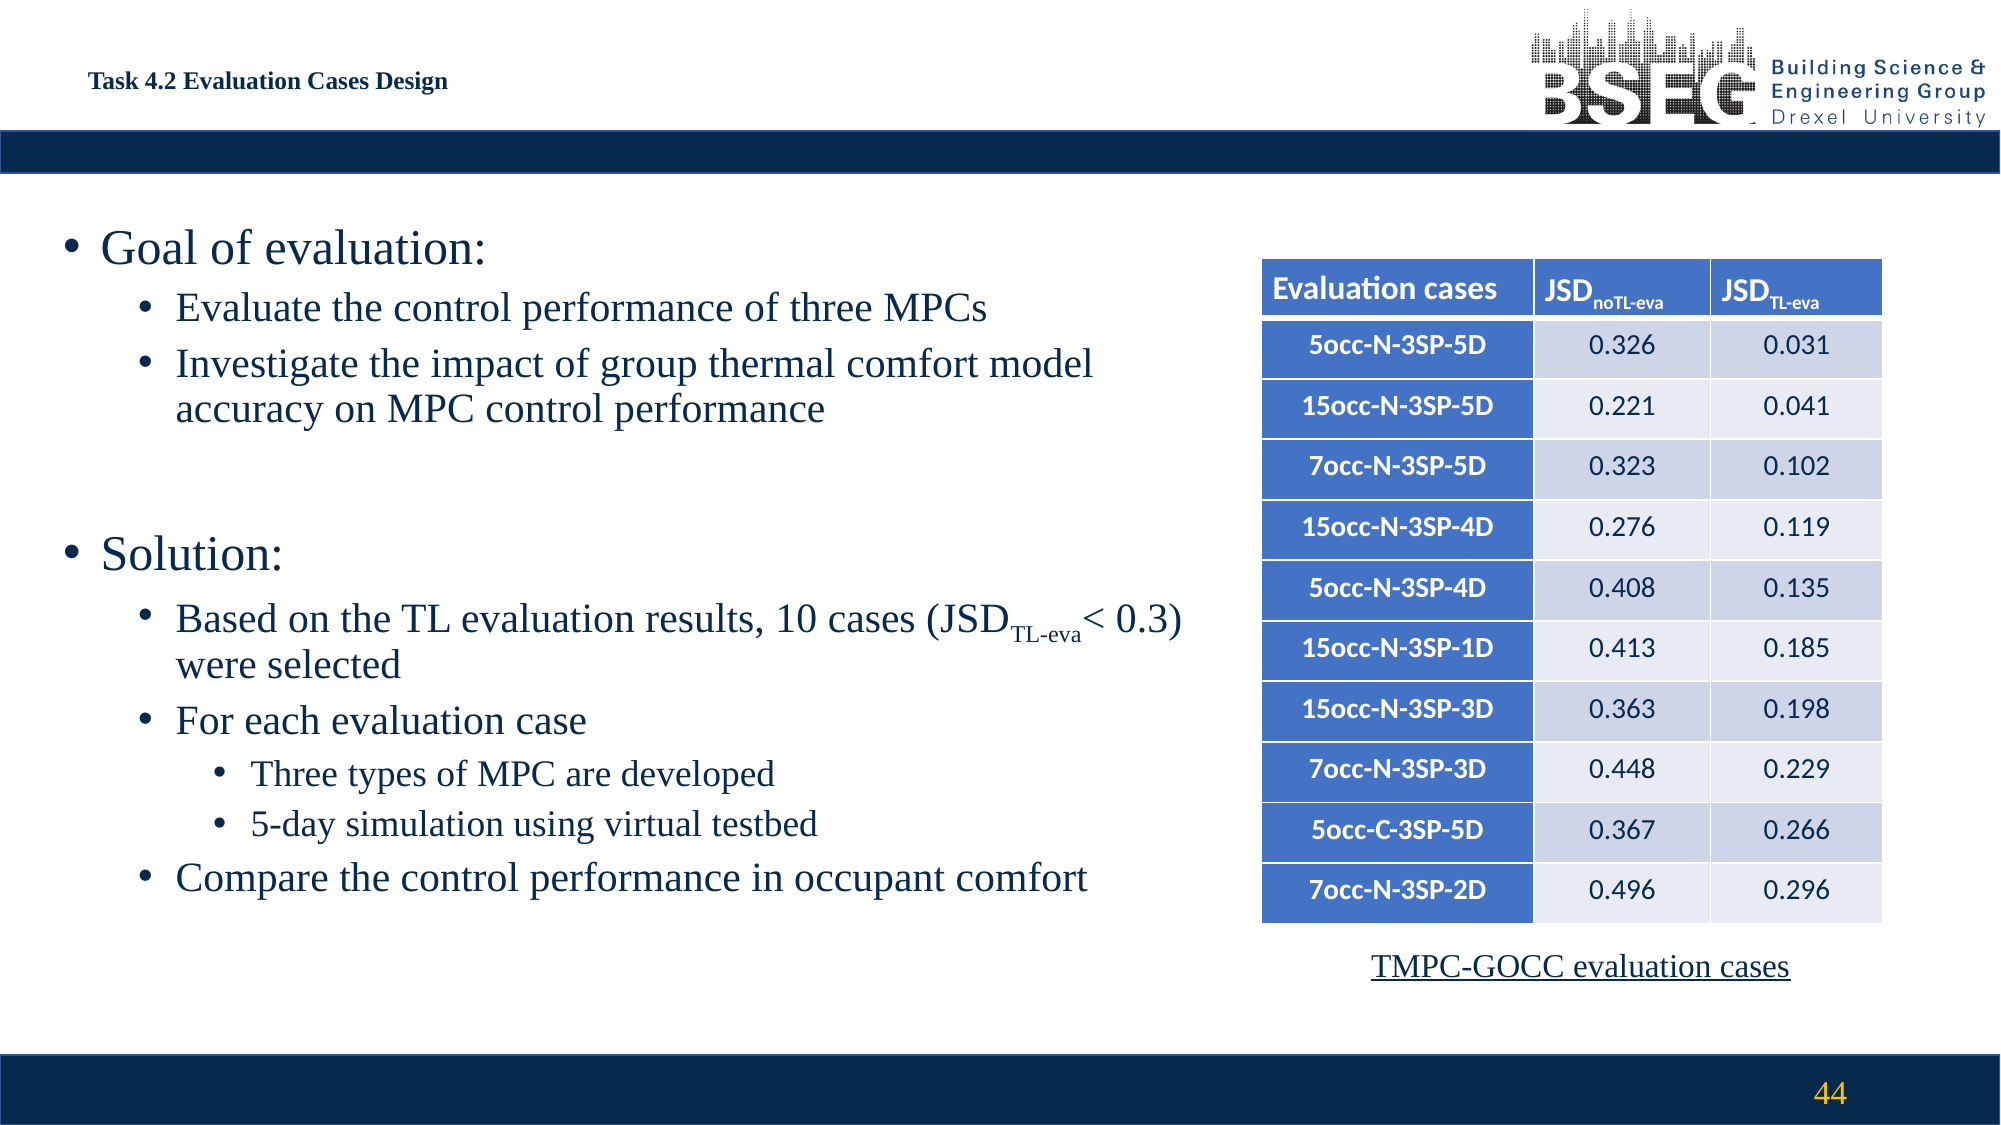

# Task 4.2 Evaluation Cases Design
Goal of evaluation:
Evaluate the control performance of three MPCs
Investigate the impact of group thermal comfort model accuracy on MPC control performance

Solution:
Based on the TL evaluation results, 10 cases (JSDTL-eva< 0.3) were selected
For each evaluation case
Three types of MPC are developed
5-day simulation using virtual testbed
Compare the control performance in occupant comfort
| Evaluation cases | JSDnoTL-eva | JSDTL-eva |
| --- | --- | --- |
| 5occ-N-3SP-5D | 0.326 | 0.031 |
| 15occ-N-3SP-5D | 0.221 | 0.041 |
| 7occ-N-3SP-5D | 0.323 | 0.102 |
| 15occ-N-3SP-4D | 0.276 | 0.119 |
| 5occ-N-3SP-4D | 0.408 | 0.135 |
| 15occ-N-3SP-1D | 0.413 | 0.185 |
| 15occ-N-3SP-3D | 0.363 | 0.198 |
| 7occ-N-3SP-3D | 0.448 | 0.229 |
| 5occ-C-3SP-5D | 0.367 | 0.266 |
| 7occ-N-3SP-2D | 0.496 | 0.296 |
TMPC-GOCC evaluation cases
44